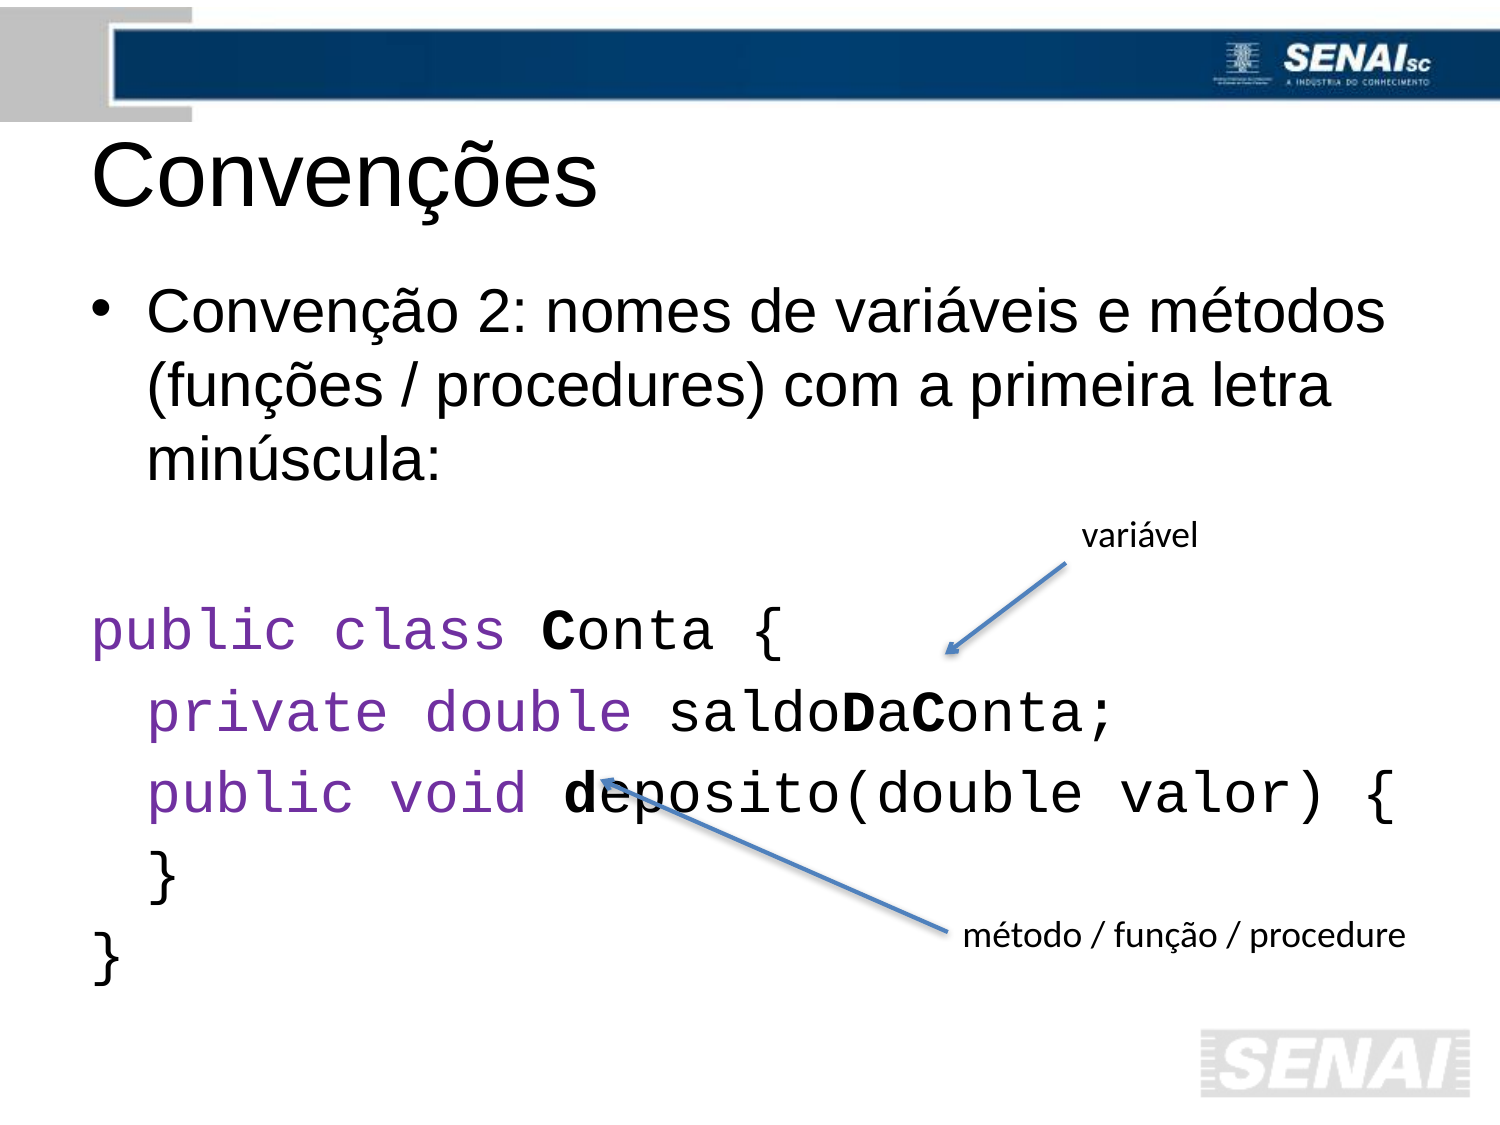

# Convenções
Convenção 2: nomes de variáveis e métodos (funções / procedures) com a primeira letra minúscula:

public class Conta {
	private double saldoDaConta;
	public void deposito(double valor) {
		}
}
variável
método / função / procedure